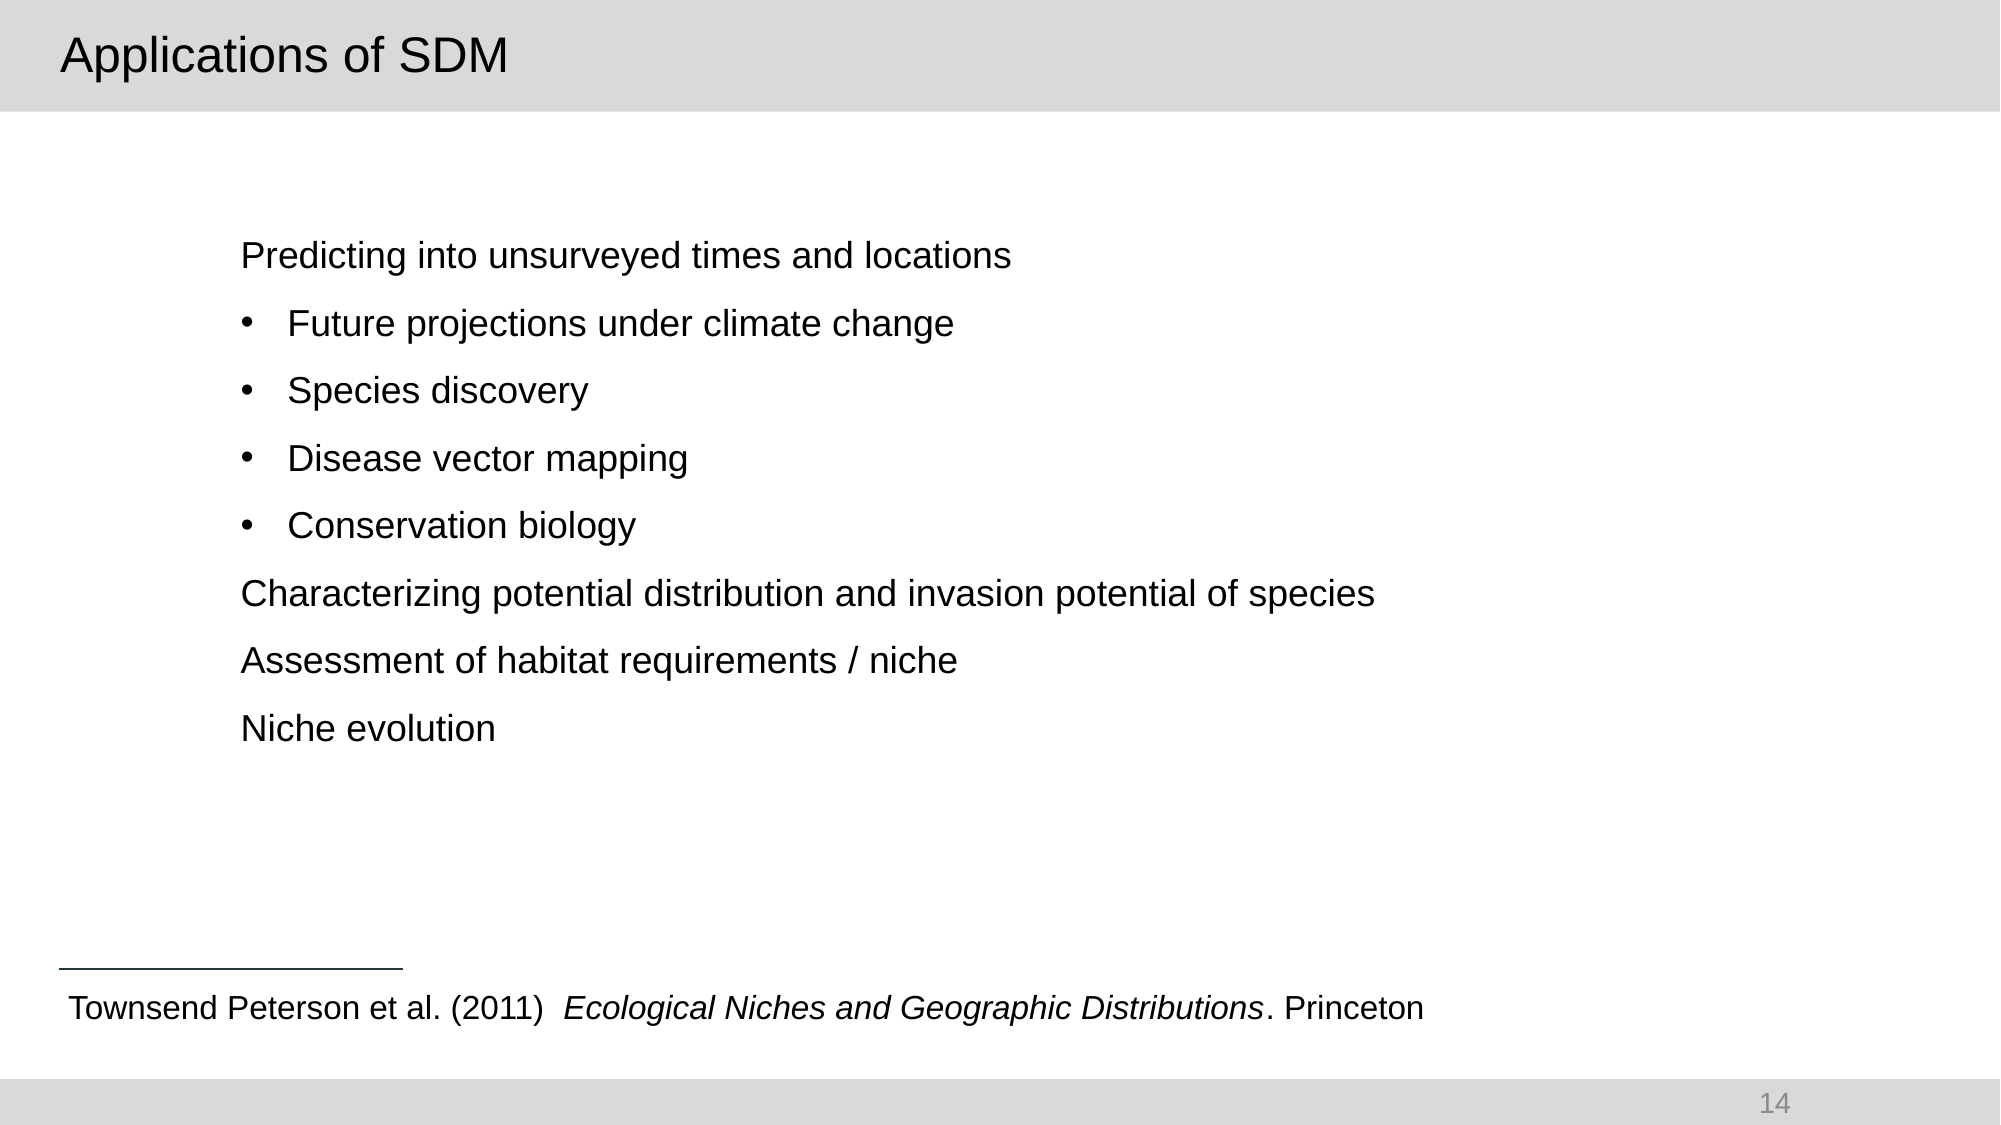

# Applications of SDM
Predicting into unsurveyed times and locations
Future projections under climate change
Species discovery
Disease vector mapping
Conservation biology
Characterizing potential distribution and invasion potential of species
Assessment of habitat requirements / niche
Niche evolution
Townsend Peterson et al. (2011)  Ecological Niches and Geographic Distributions. Princeton

14